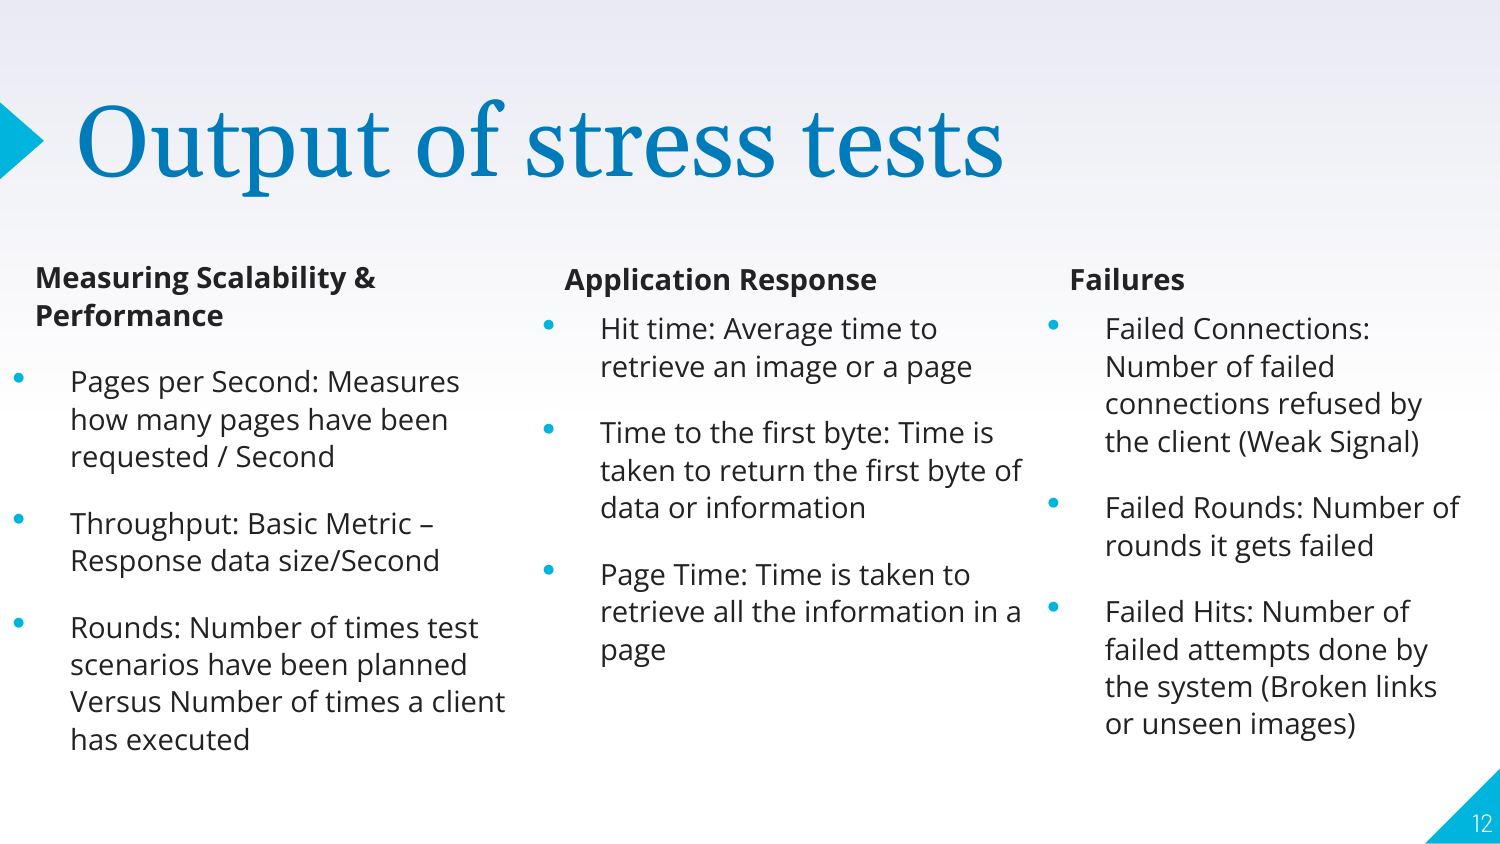

# Output of stress tests
Measuring Scalability & Performance
Pages per Second: Measures how many pages have been requested / Second
Throughput: Basic Metric – Response data size/Second
Rounds: Number of times test scenarios have been planned Versus Number of times a client has executed

Application Response
Hit time: Average time to retrieve an image or a page
Time to the first byte: Time is taken to return the first byte of data or information
Page Time: Time is taken to retrieve all the information in a page

Failures
Failed Connections: Number of failed connections refused by the client (Weak Signal)
Failed Rounds: Number of rounds it gets failed
Failed Hits: Number of failed attempts done by the system (Broken links or unseen images)

12